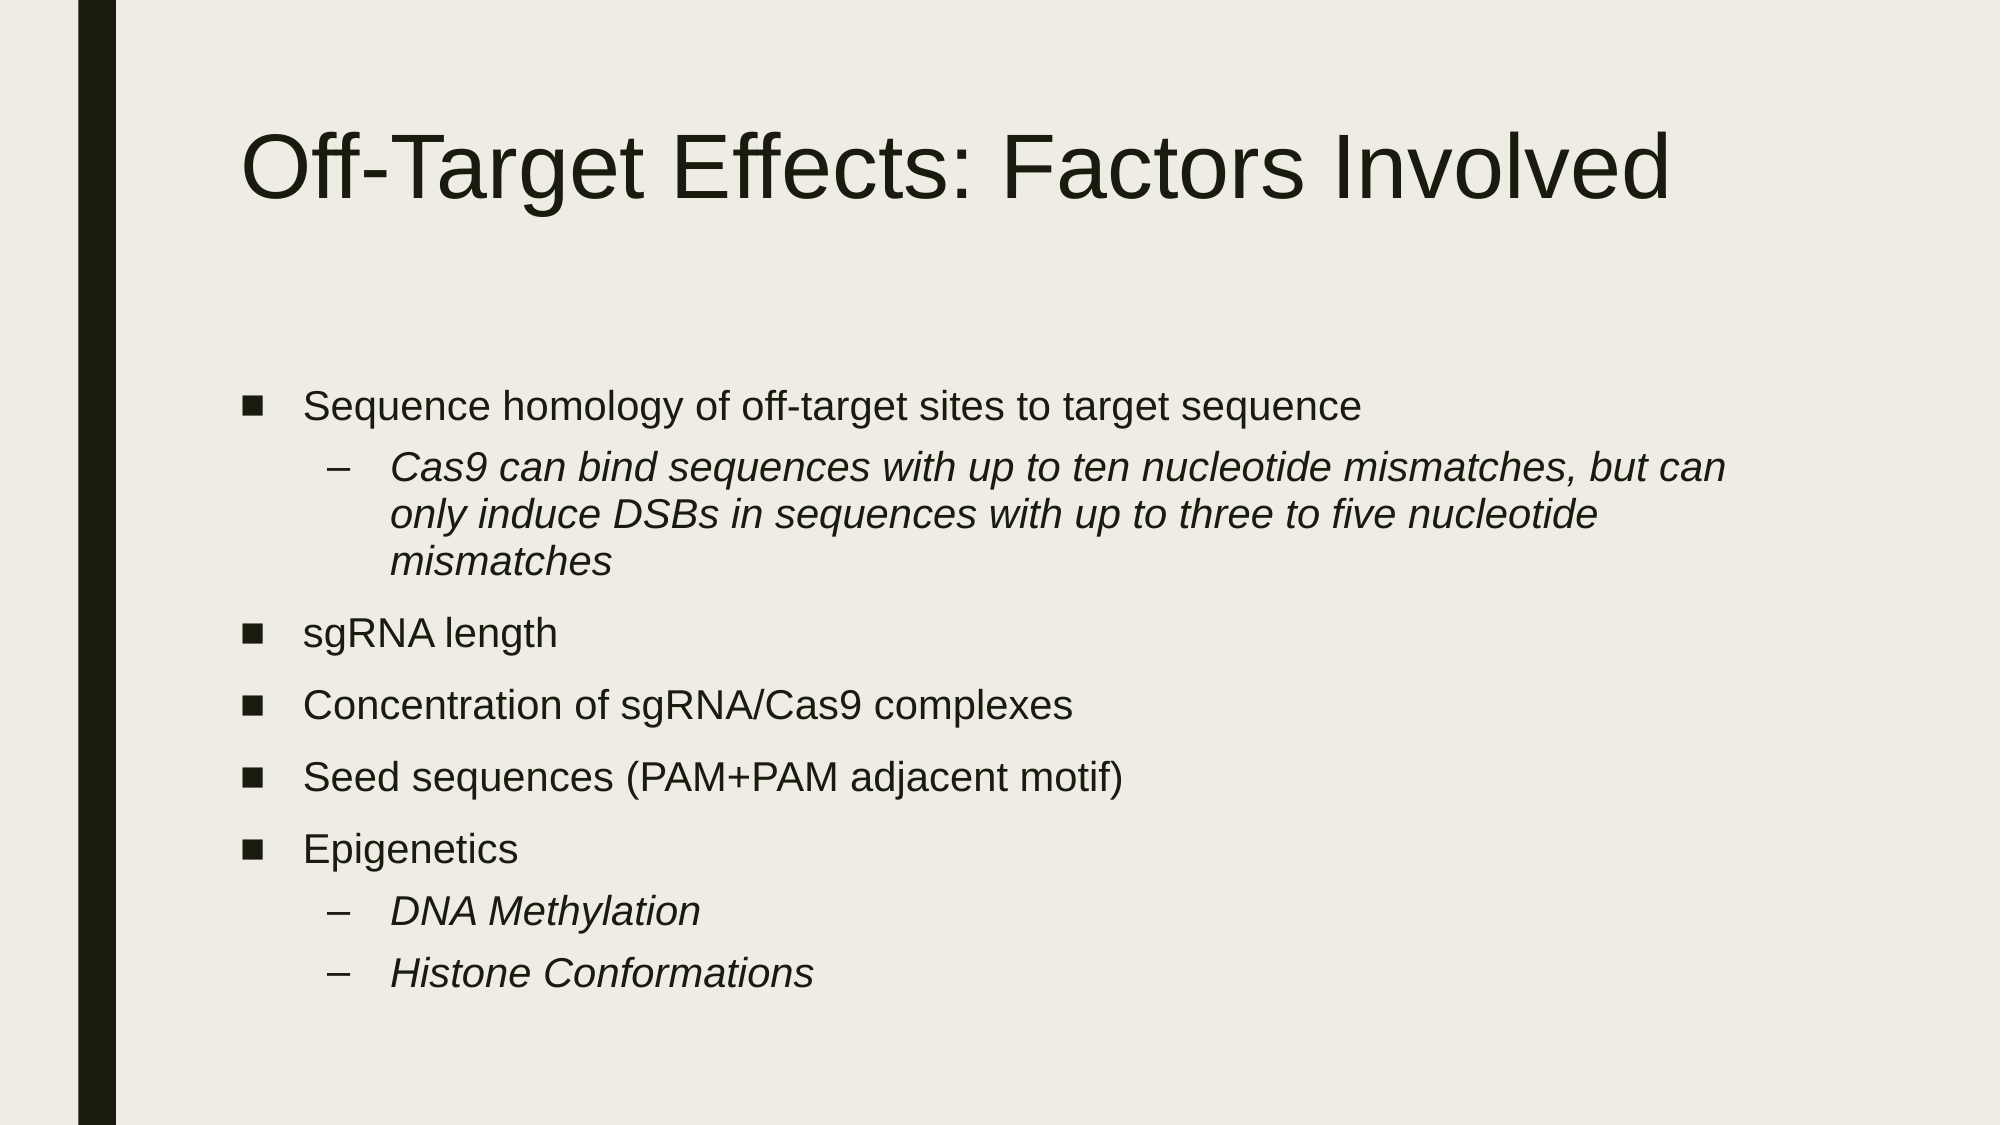

# Off-Target Effects: Factors Involved
Sequence homology of off-target sites to target sequence
Cas9 can bind sequences with up to ten nucleotide mismatches, but can only induce DSBs in sequences with up to three to five nucleotide mismatches
sgRNA length
Concentration of sgRNA/Cas9 complexes
Seed sequences (PAM+PAM adjacent motif)
Epigenetics
DNA Methylation
Histone Conformations